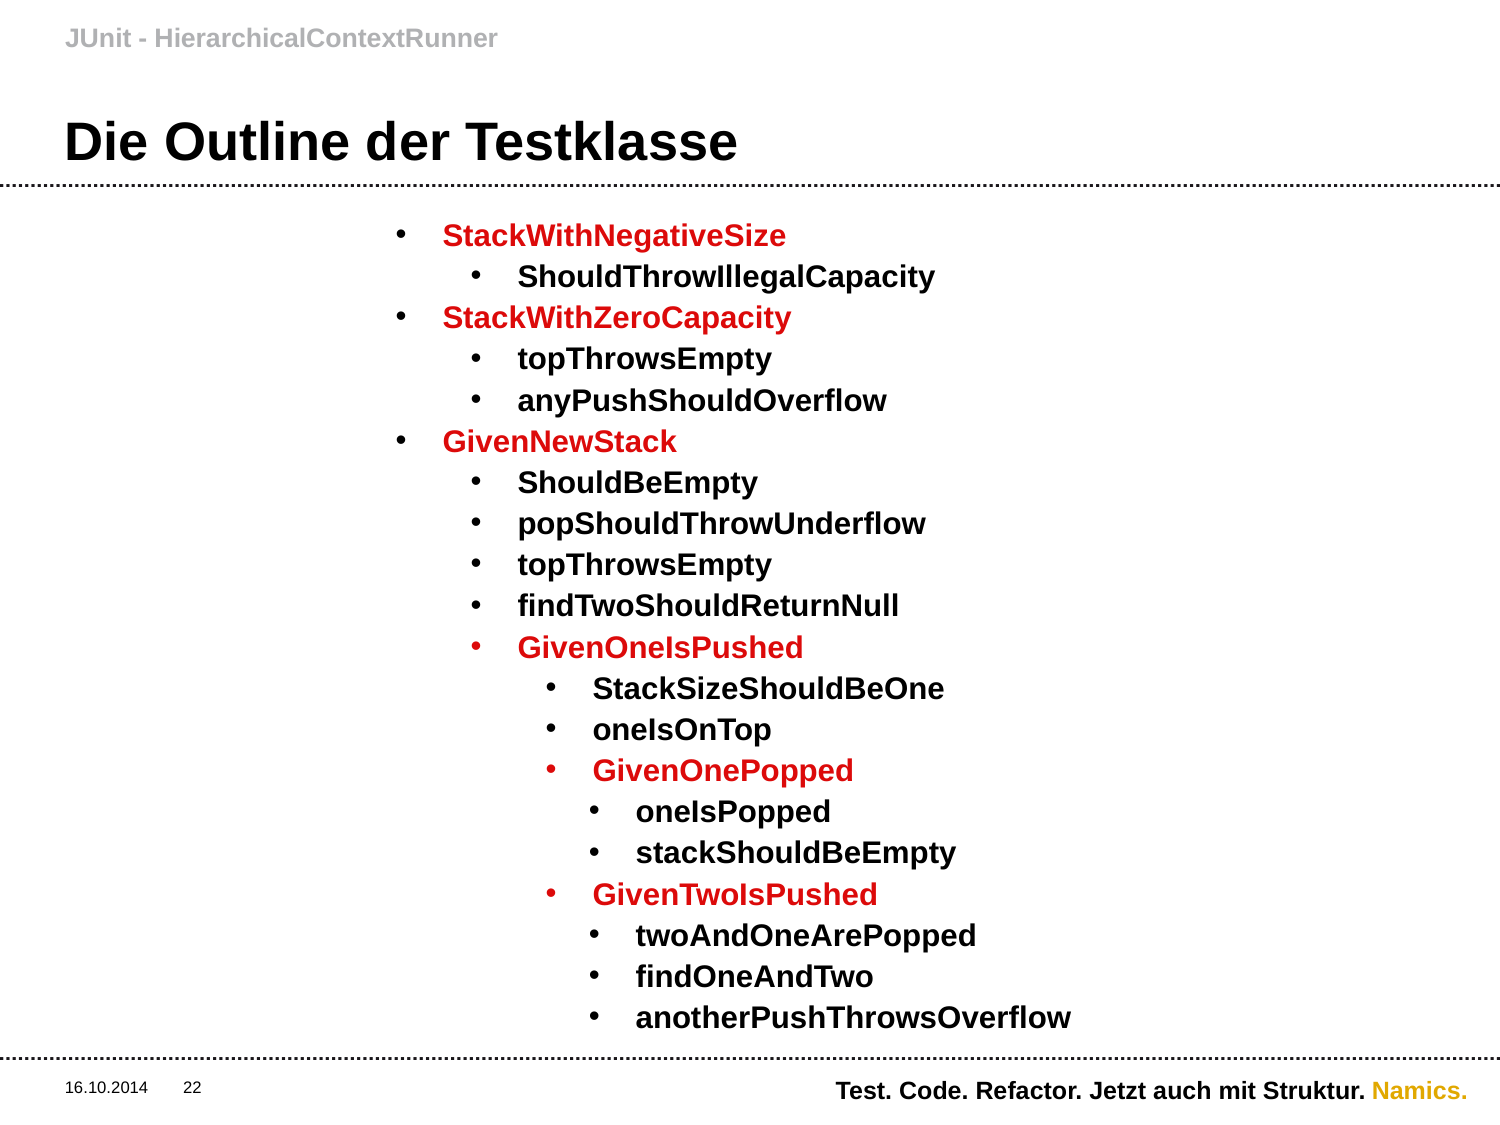

JUnit - HierarchicalContextRunner
# Die Outline der Testklasse
StackWithNegativeSize
ShouldThrowIllegalCapacity
StackWithZeroCapacity
topThrowsEmpty
anyPushShouldOverflow
GivenNewStack
ShouldBeEmpty
popShouldThrowUnderflow
topThrowsEmpty
findTwoShouldReturnNull
GivenOneIsPushed
StackSizeShouldBeOne
oneIsOnTop
GivenOnePopped
oneIsPopped
stackShouldBeEmpty
GivenTwoIsPushed
twoAndOneArePopped
findOneAndTwo
anotherPushThrowsOverflow
Test. Code. Refactor. Jetzt auch mit Struktur.
16.10.2014
22